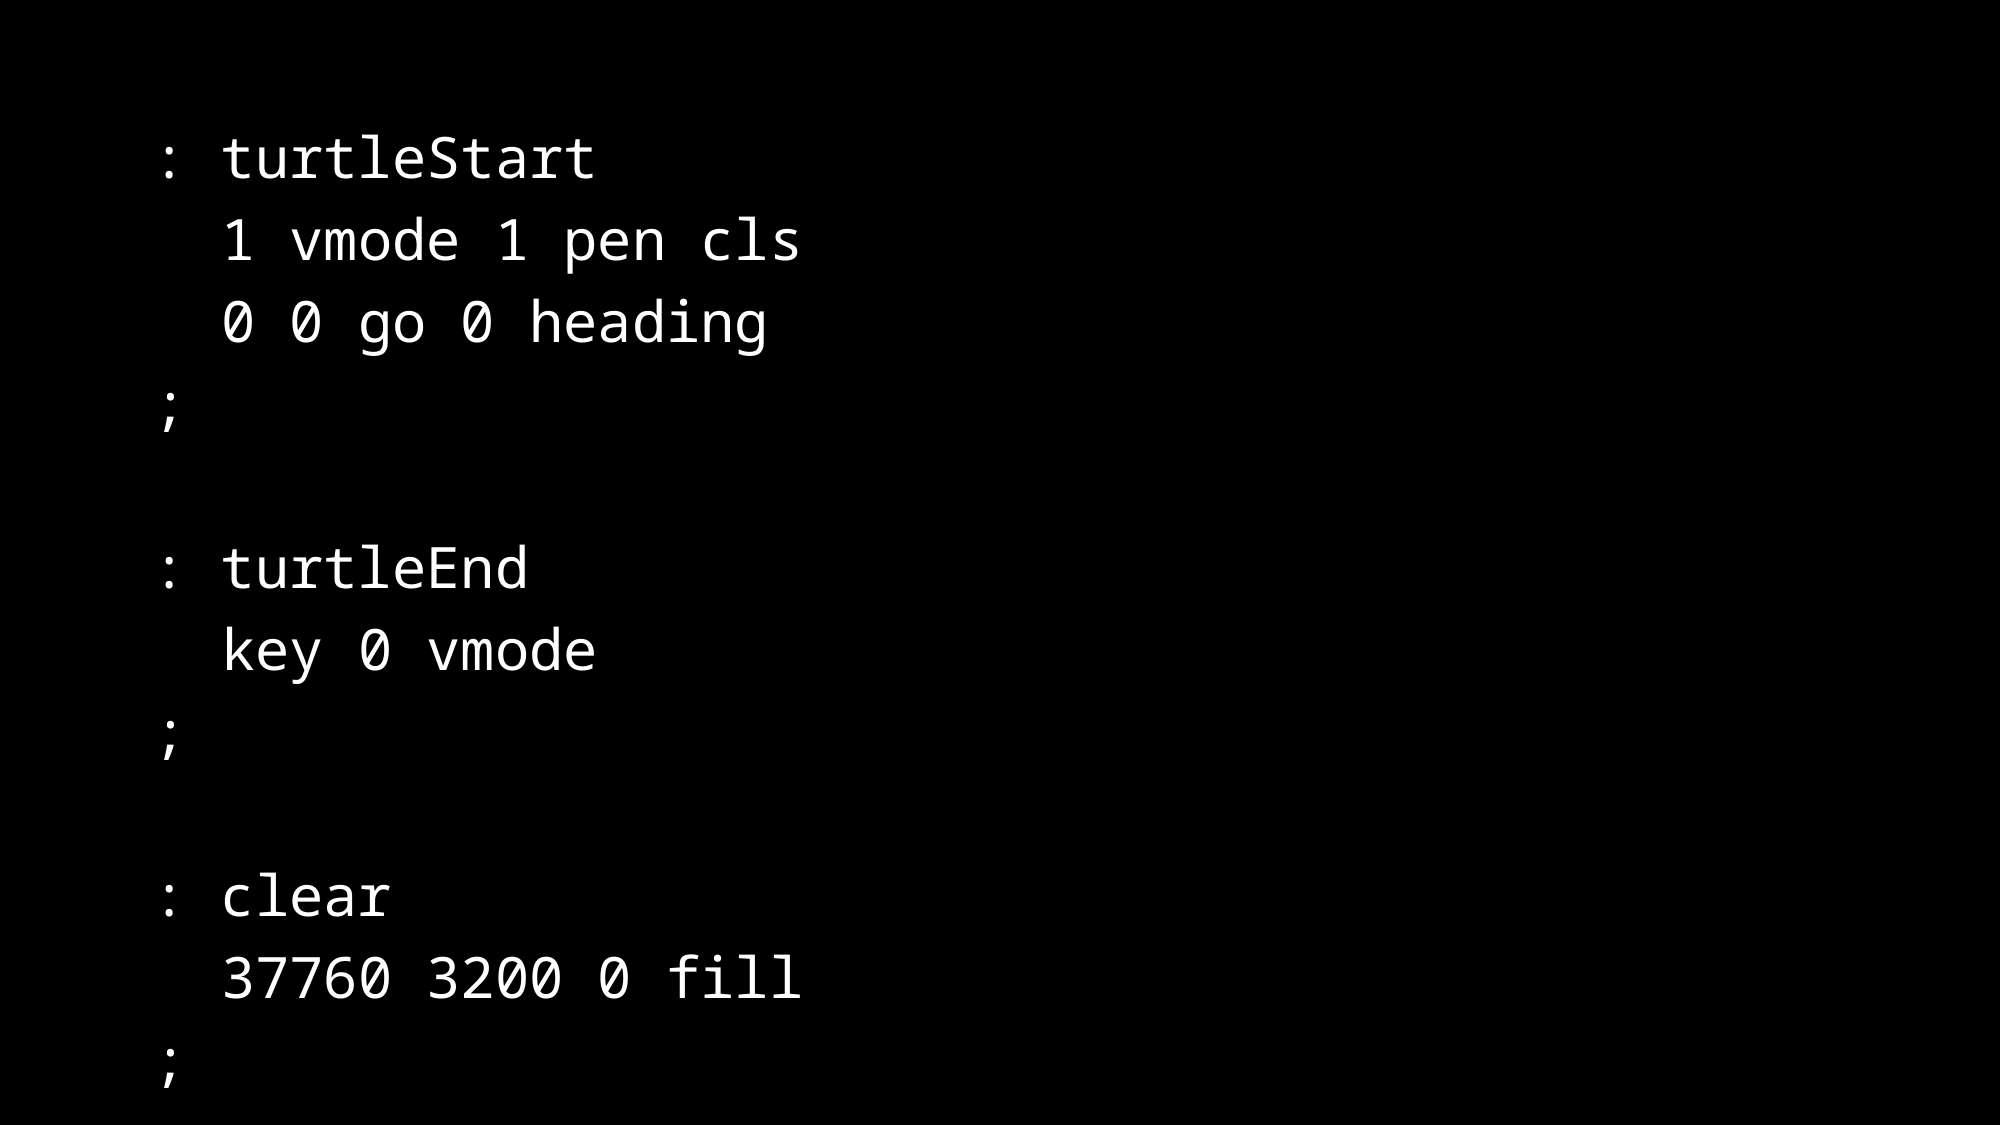

: turtleStart
  1 vmode 1 pen cls
  0 0 go 0 heading
;

: turtleEnd
  key 0 vmode
;

: clear
  37760 3200 0 fill
;